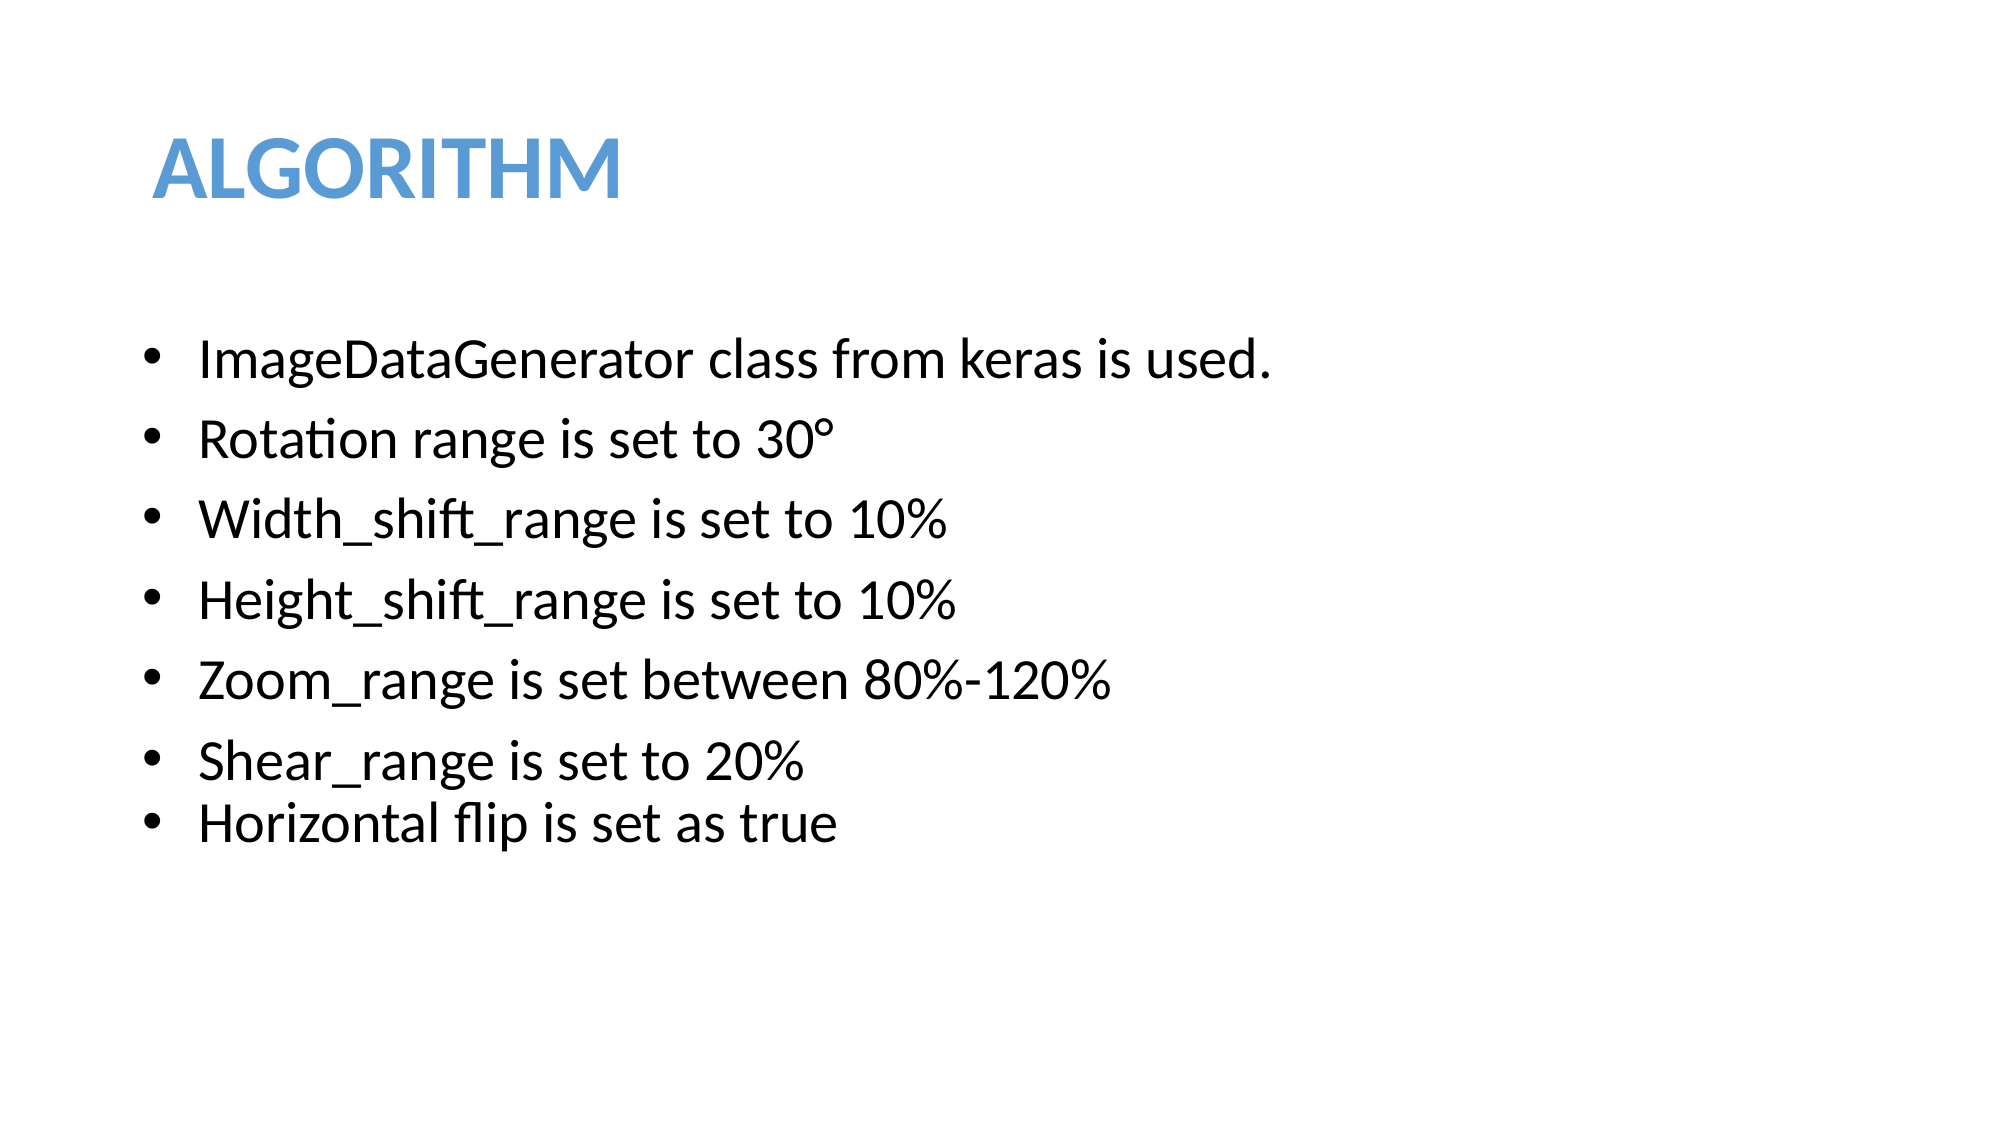

# ALGORITHM
ImageDataGenerator class from keras is used.
Rotation range is set to 30°
Width_shift_range is set to 10%
Height_shift_range is set to 10%
Zoom_range is set between 80%-120%
Shear_range is set to 20%
Horizontal flip is set as true